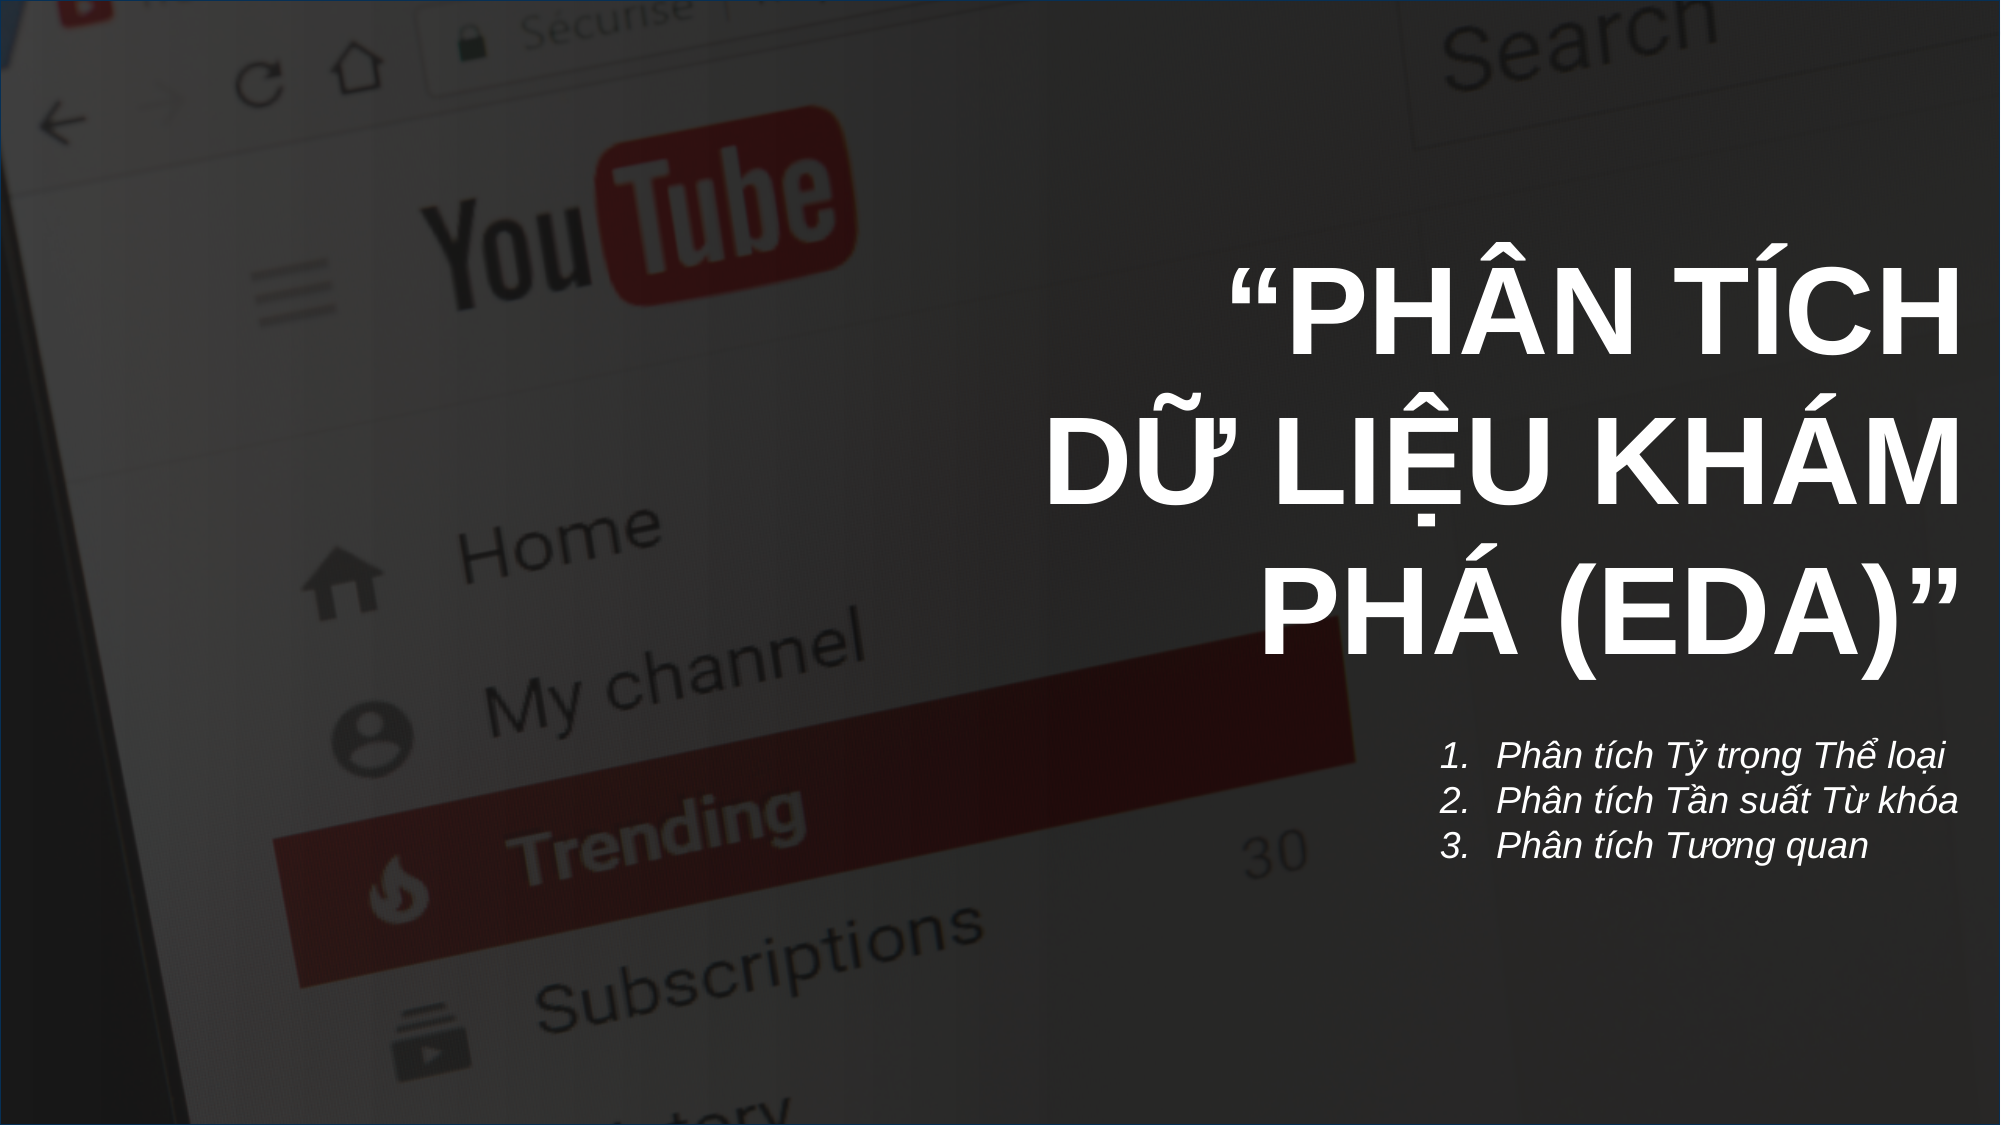

“PHÂN TÍCH DỮ LIỆU KHÁM PHÁ (EDA)”
Phân tích Tỷ trọng Thể loại
Phân tích Tần suất Từ khóa
Phân tích Tương quan